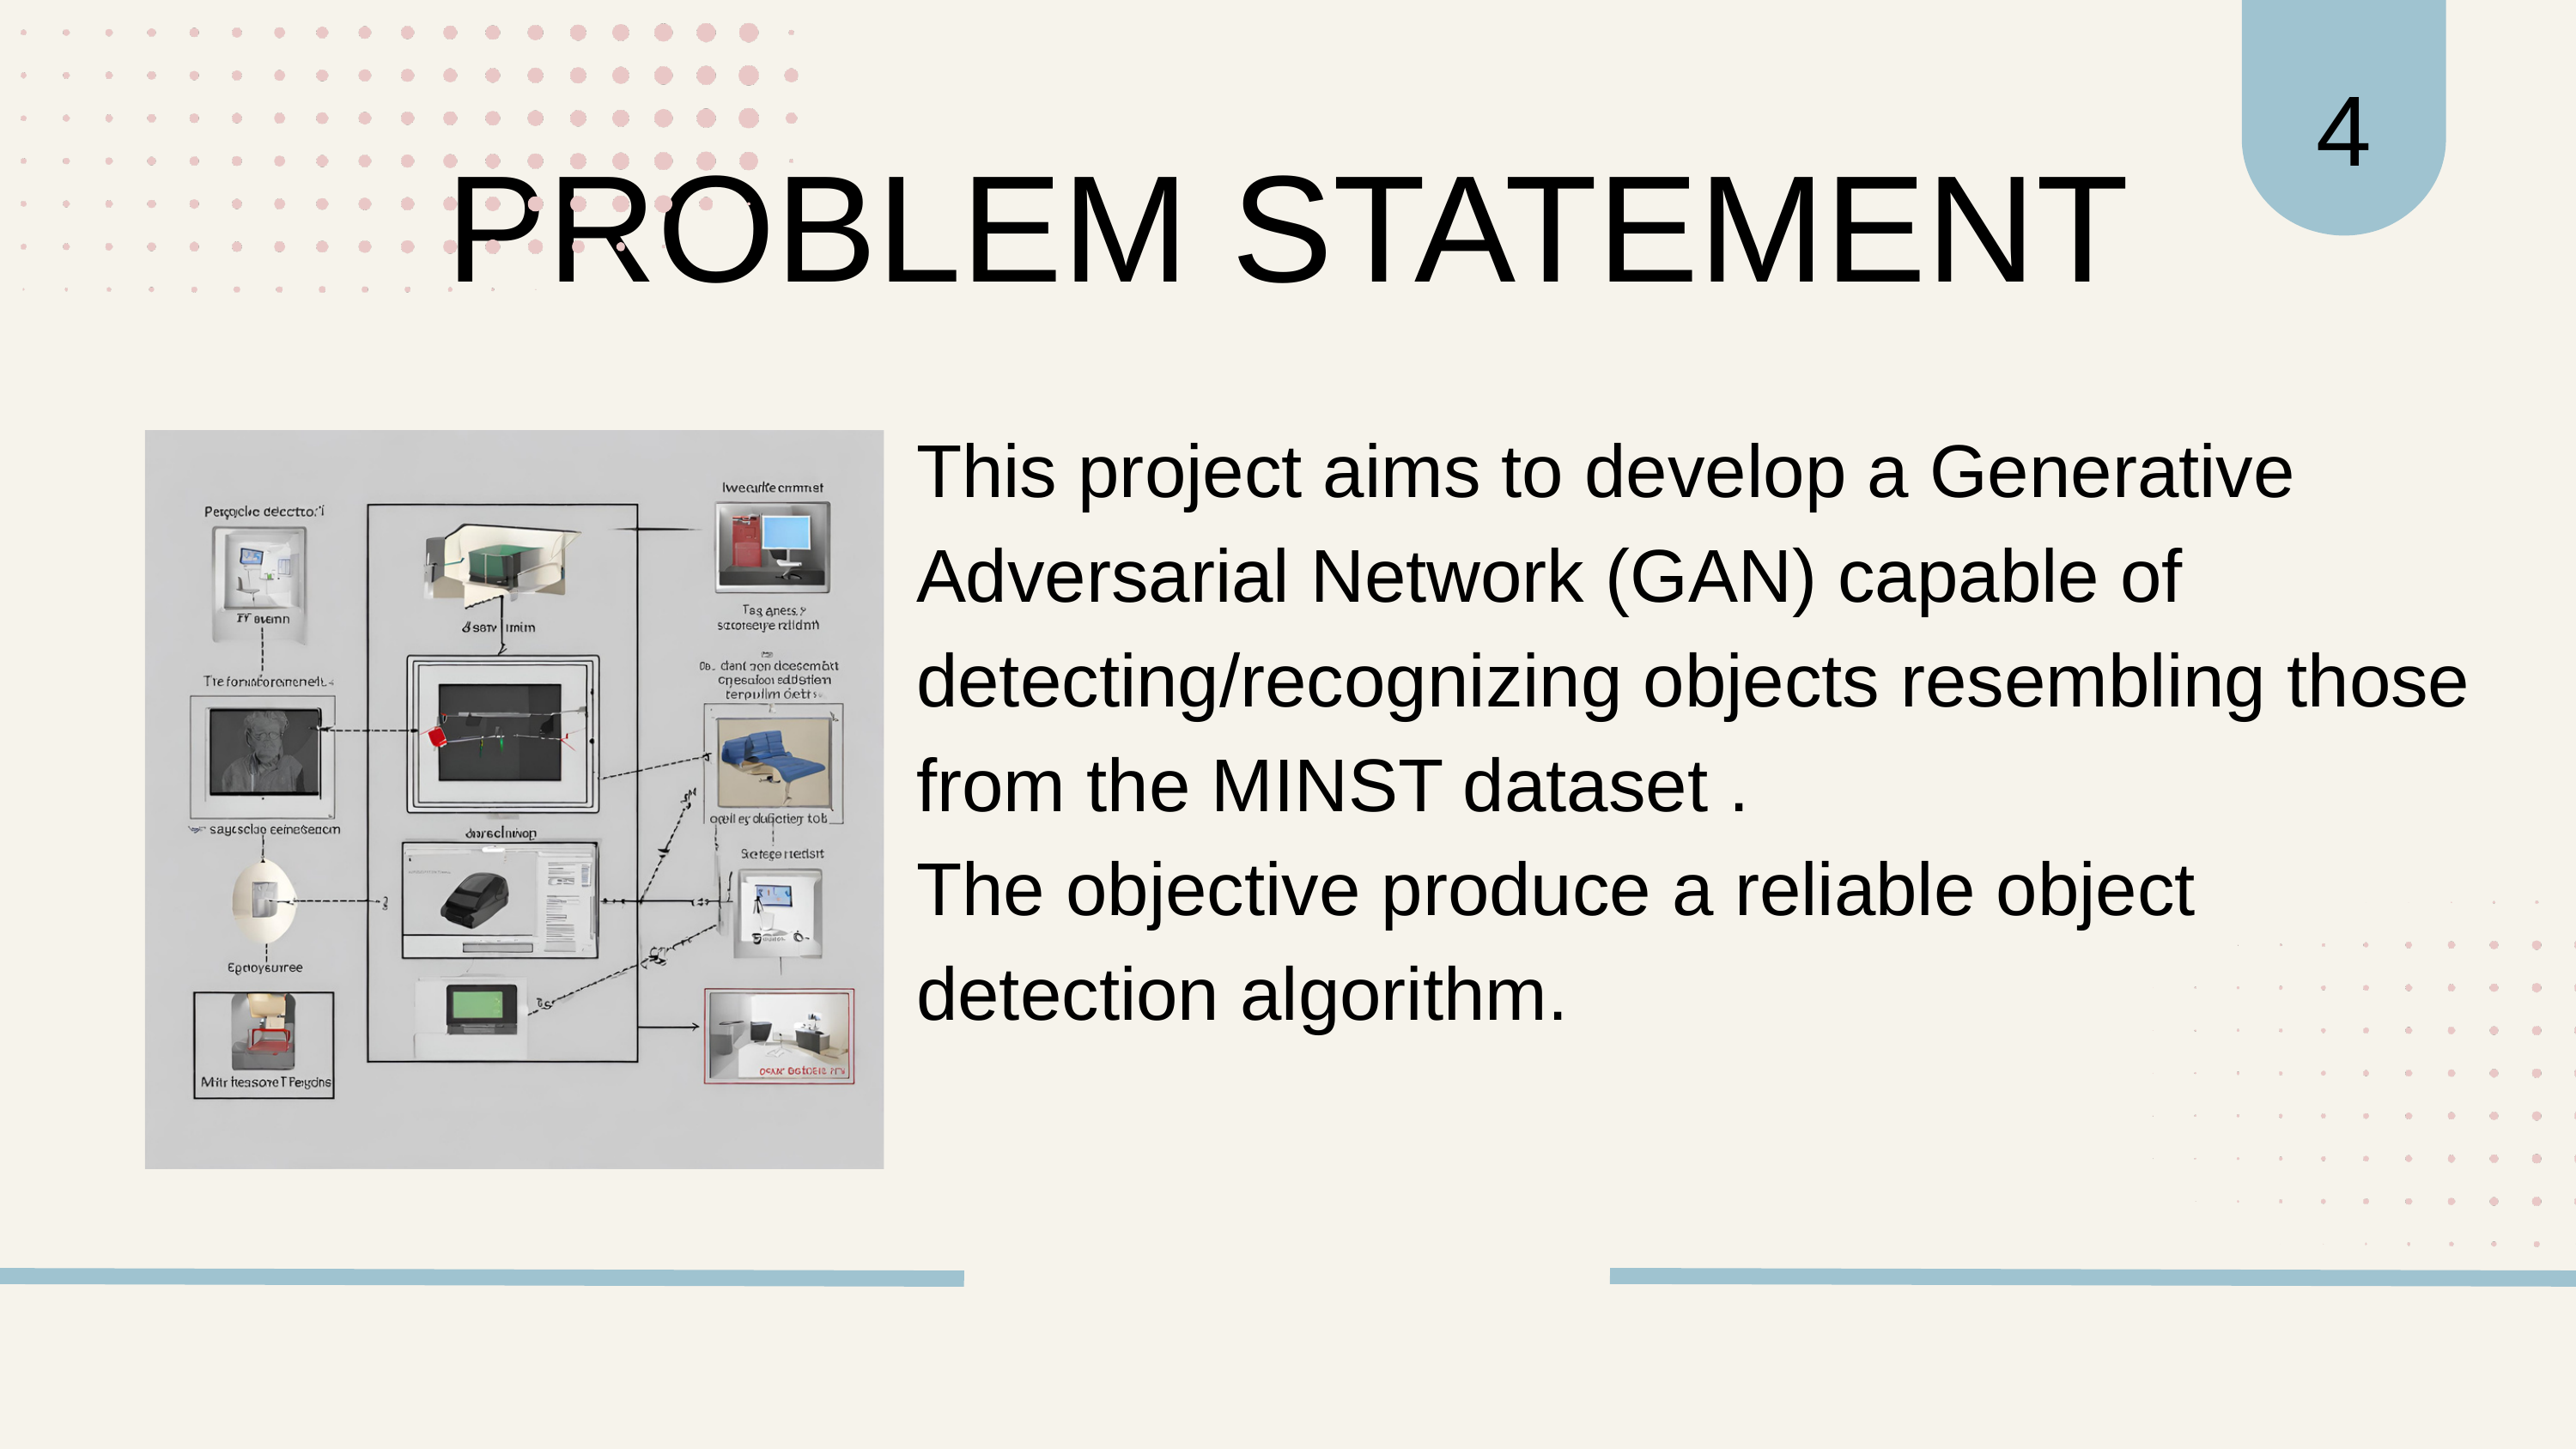

4

PROBLEM STATEMENT
This project aims to develop a Generative Adversarial Network (GAN) capable of detecting/recognizing objects resembling those from the MINST dataset .
The objective produce a reliable object detection algorithm.